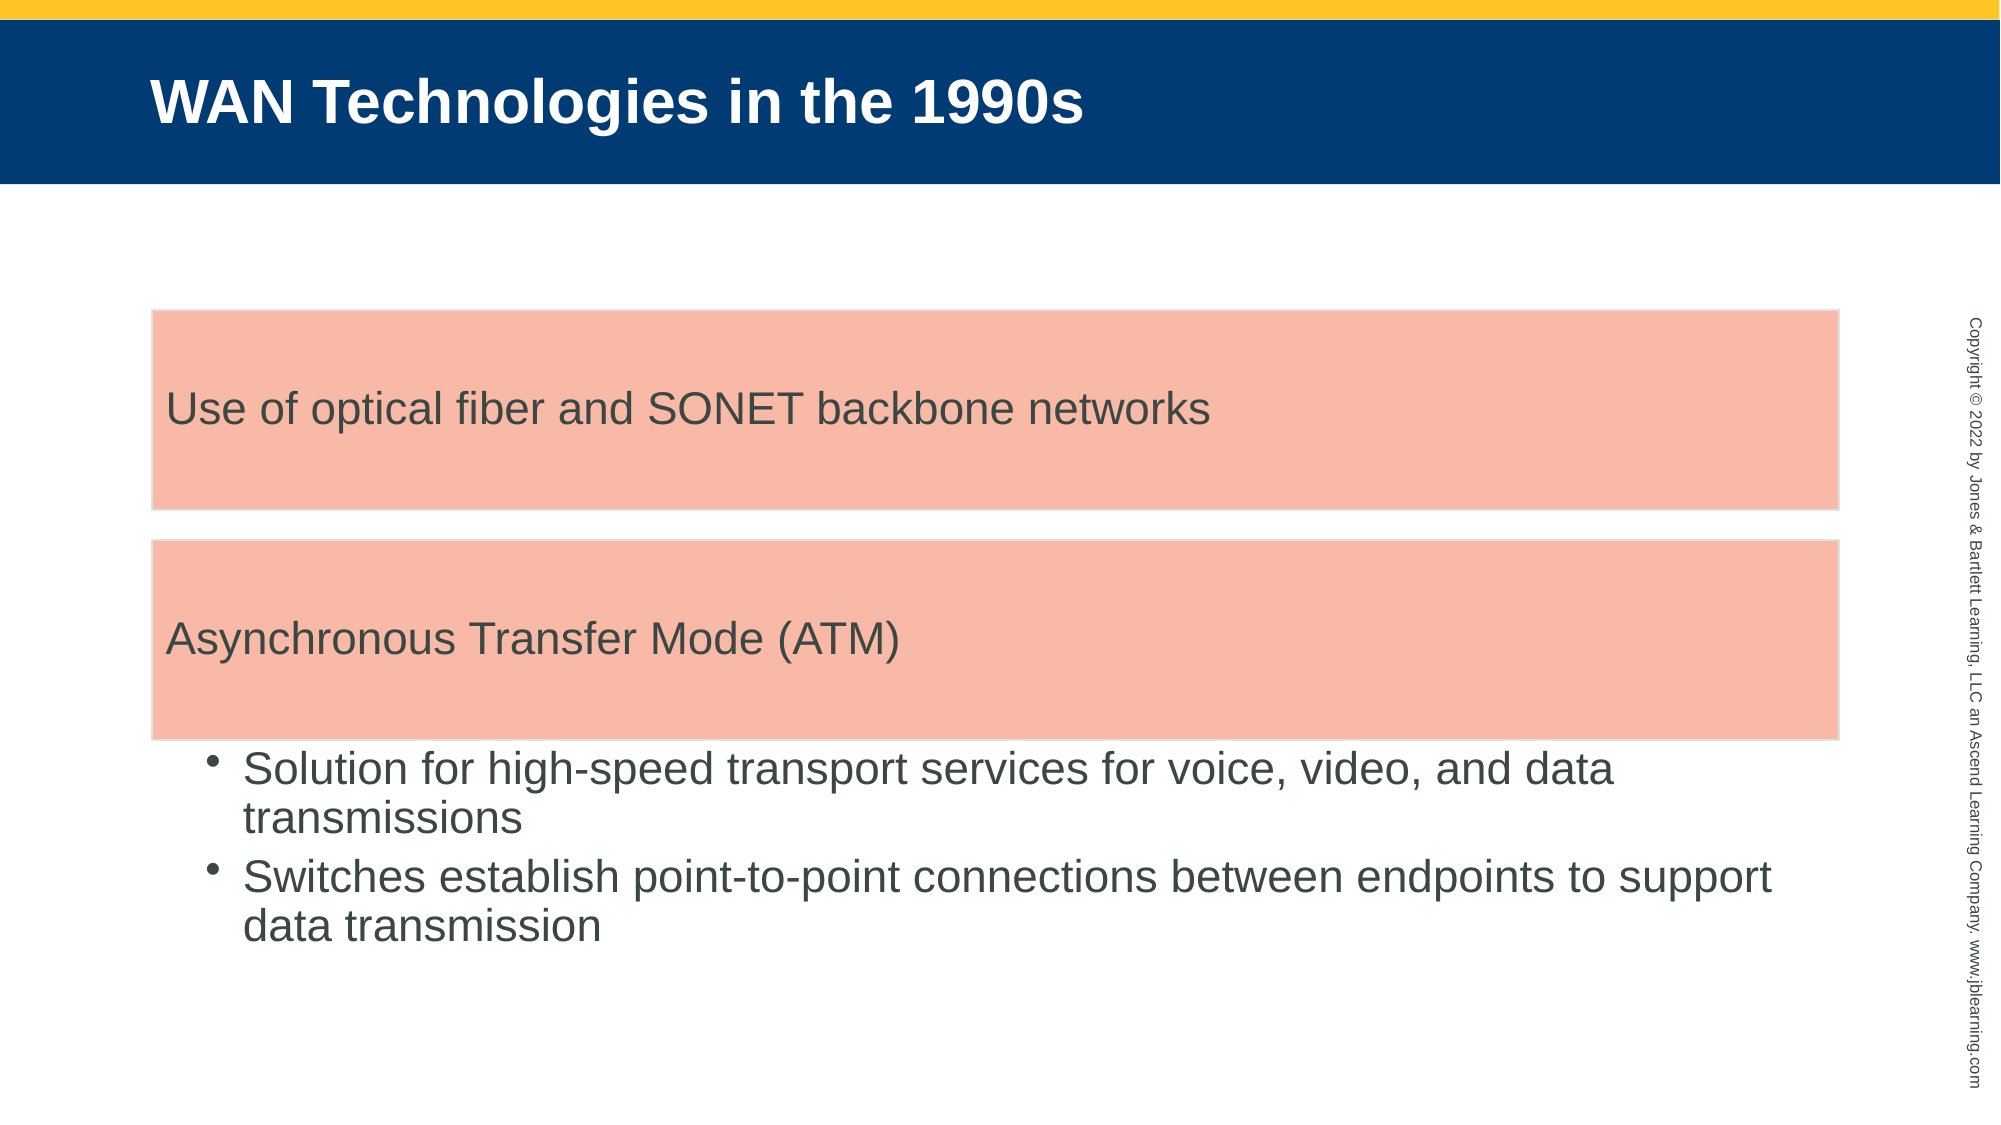

# WAN Technologies in the 1990s
Use of optical fiber and SONET backbone networks
Asynchronous Transfer Mode (ATM)
Solution for high-speed transport services for voice, video, and data transmissions
Switches establish point-to-point connections between endpoints to support data transmission